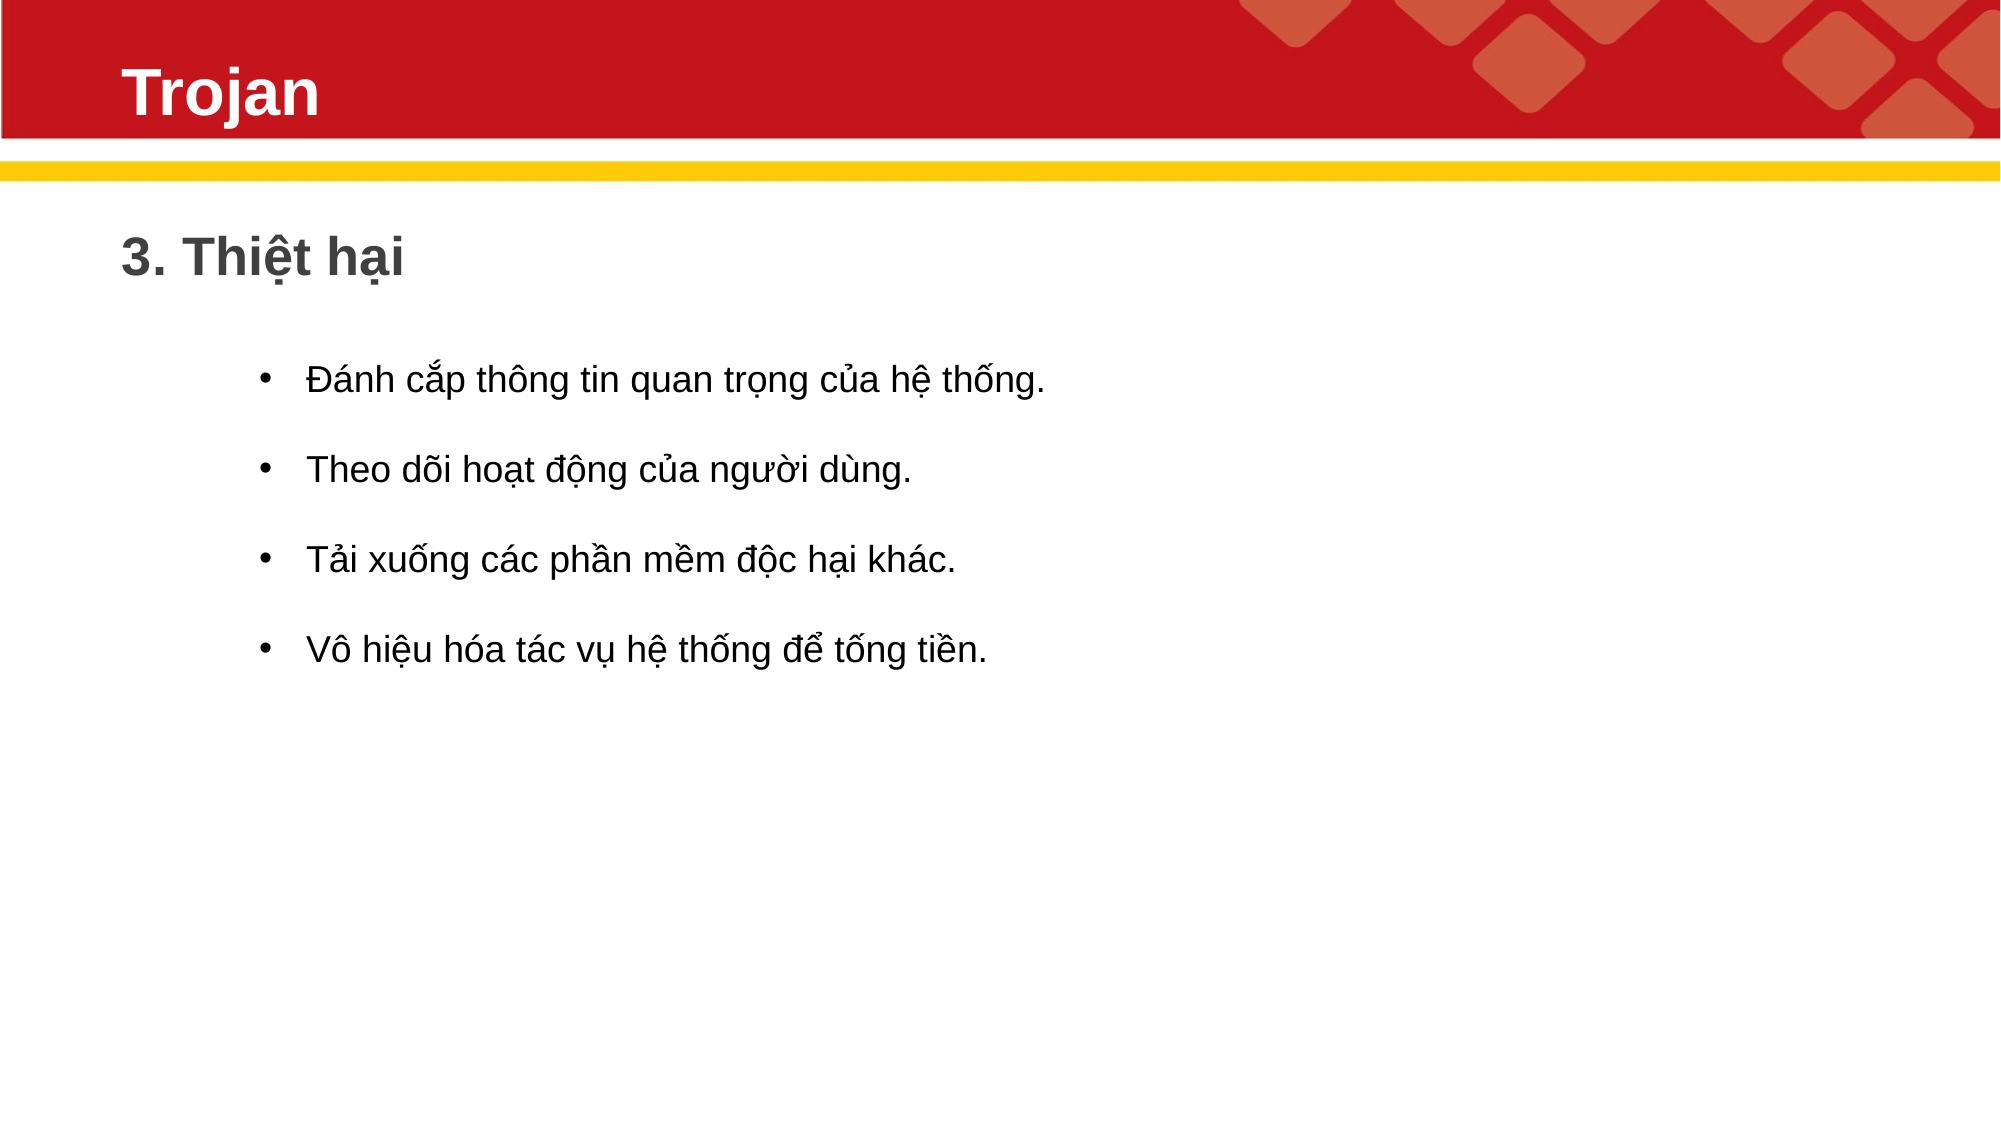

# Trojan
3. Thiệt hại
Đánh cắp thông tin quan trọng của hệ thống.

Theo dõi hoạt động của người dùng.

Tải xuống các phần mềm độc hại khác.

Vô hiệu hóa tác vụ hệ thống để tống tiền.